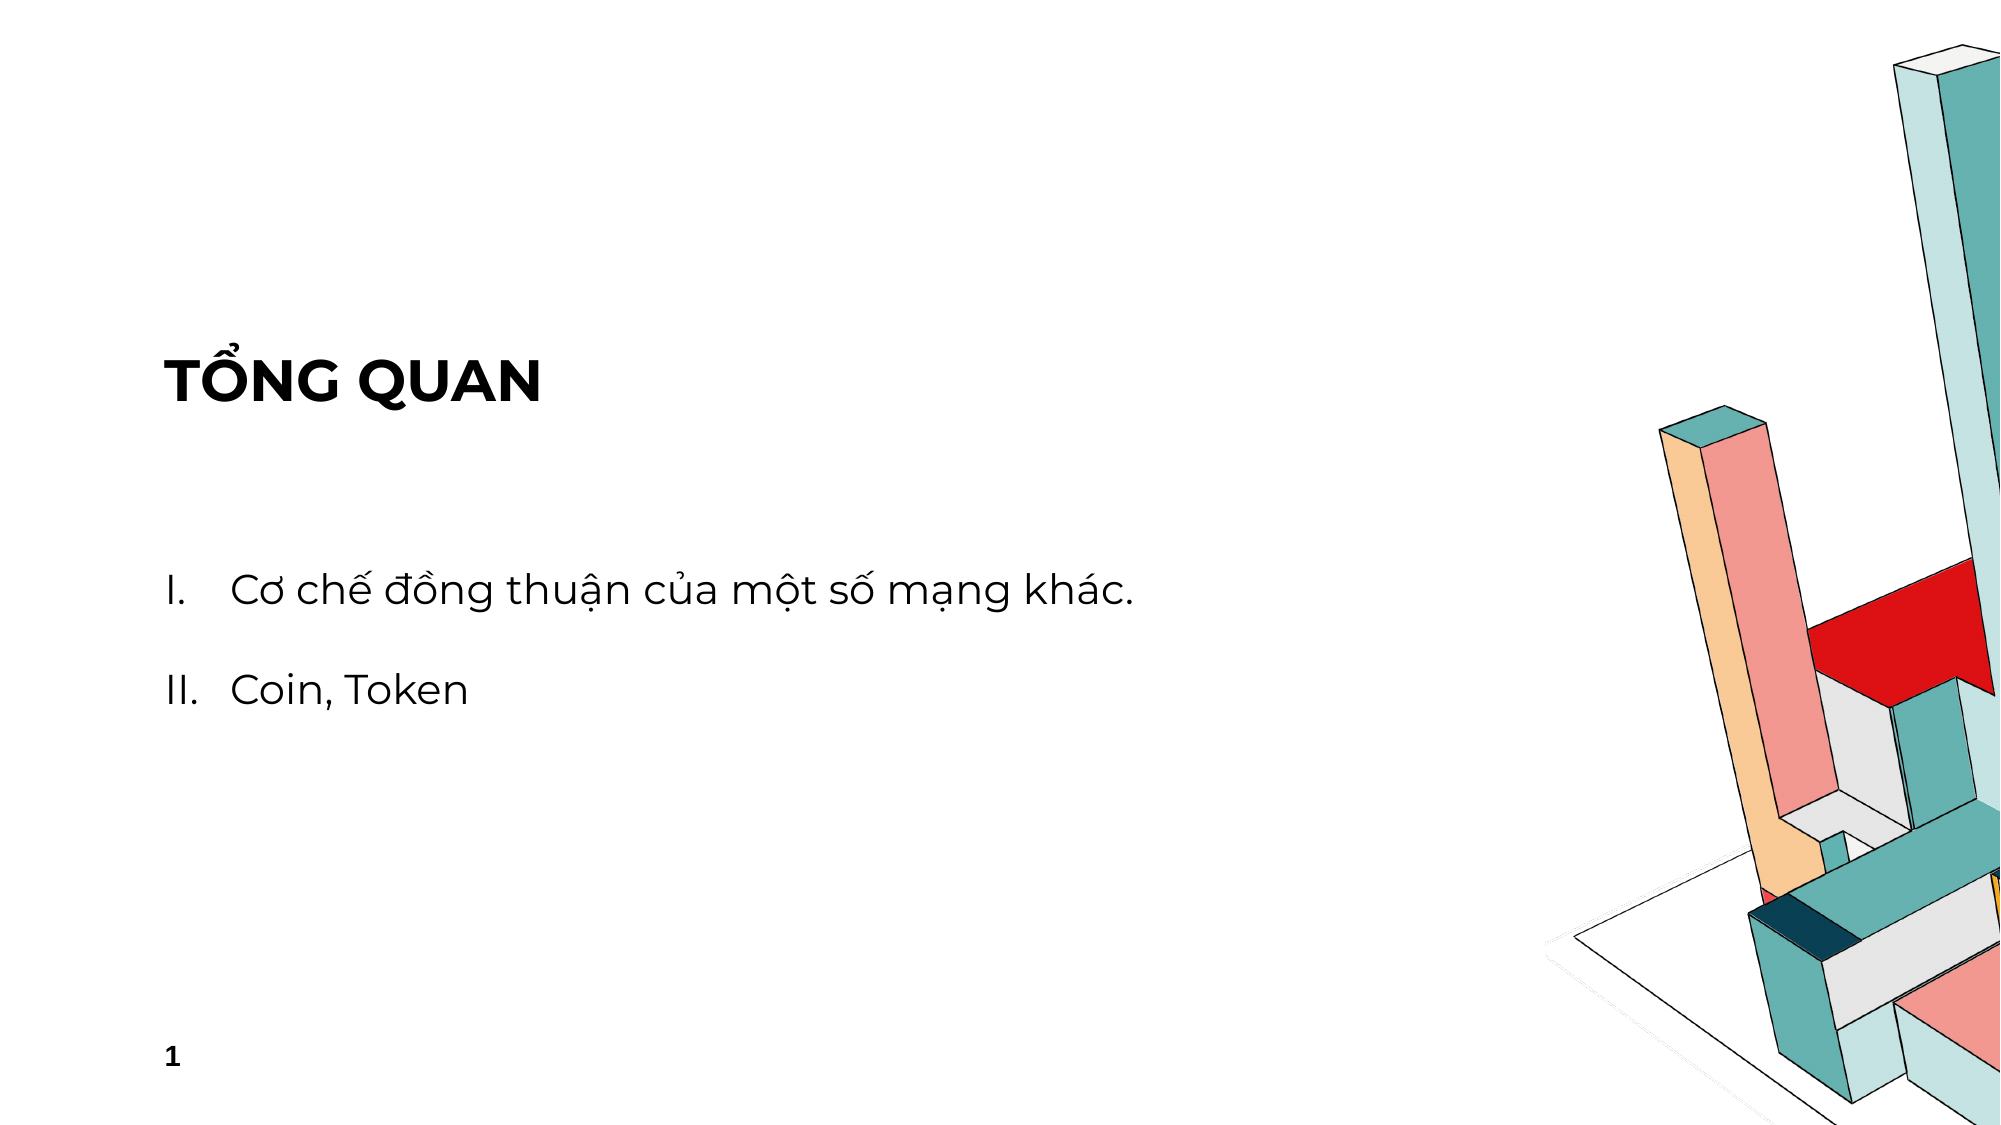

# Tổng QUAN
Cơ chế đồng thuận của một số mạng khác.
Coin, Token
1